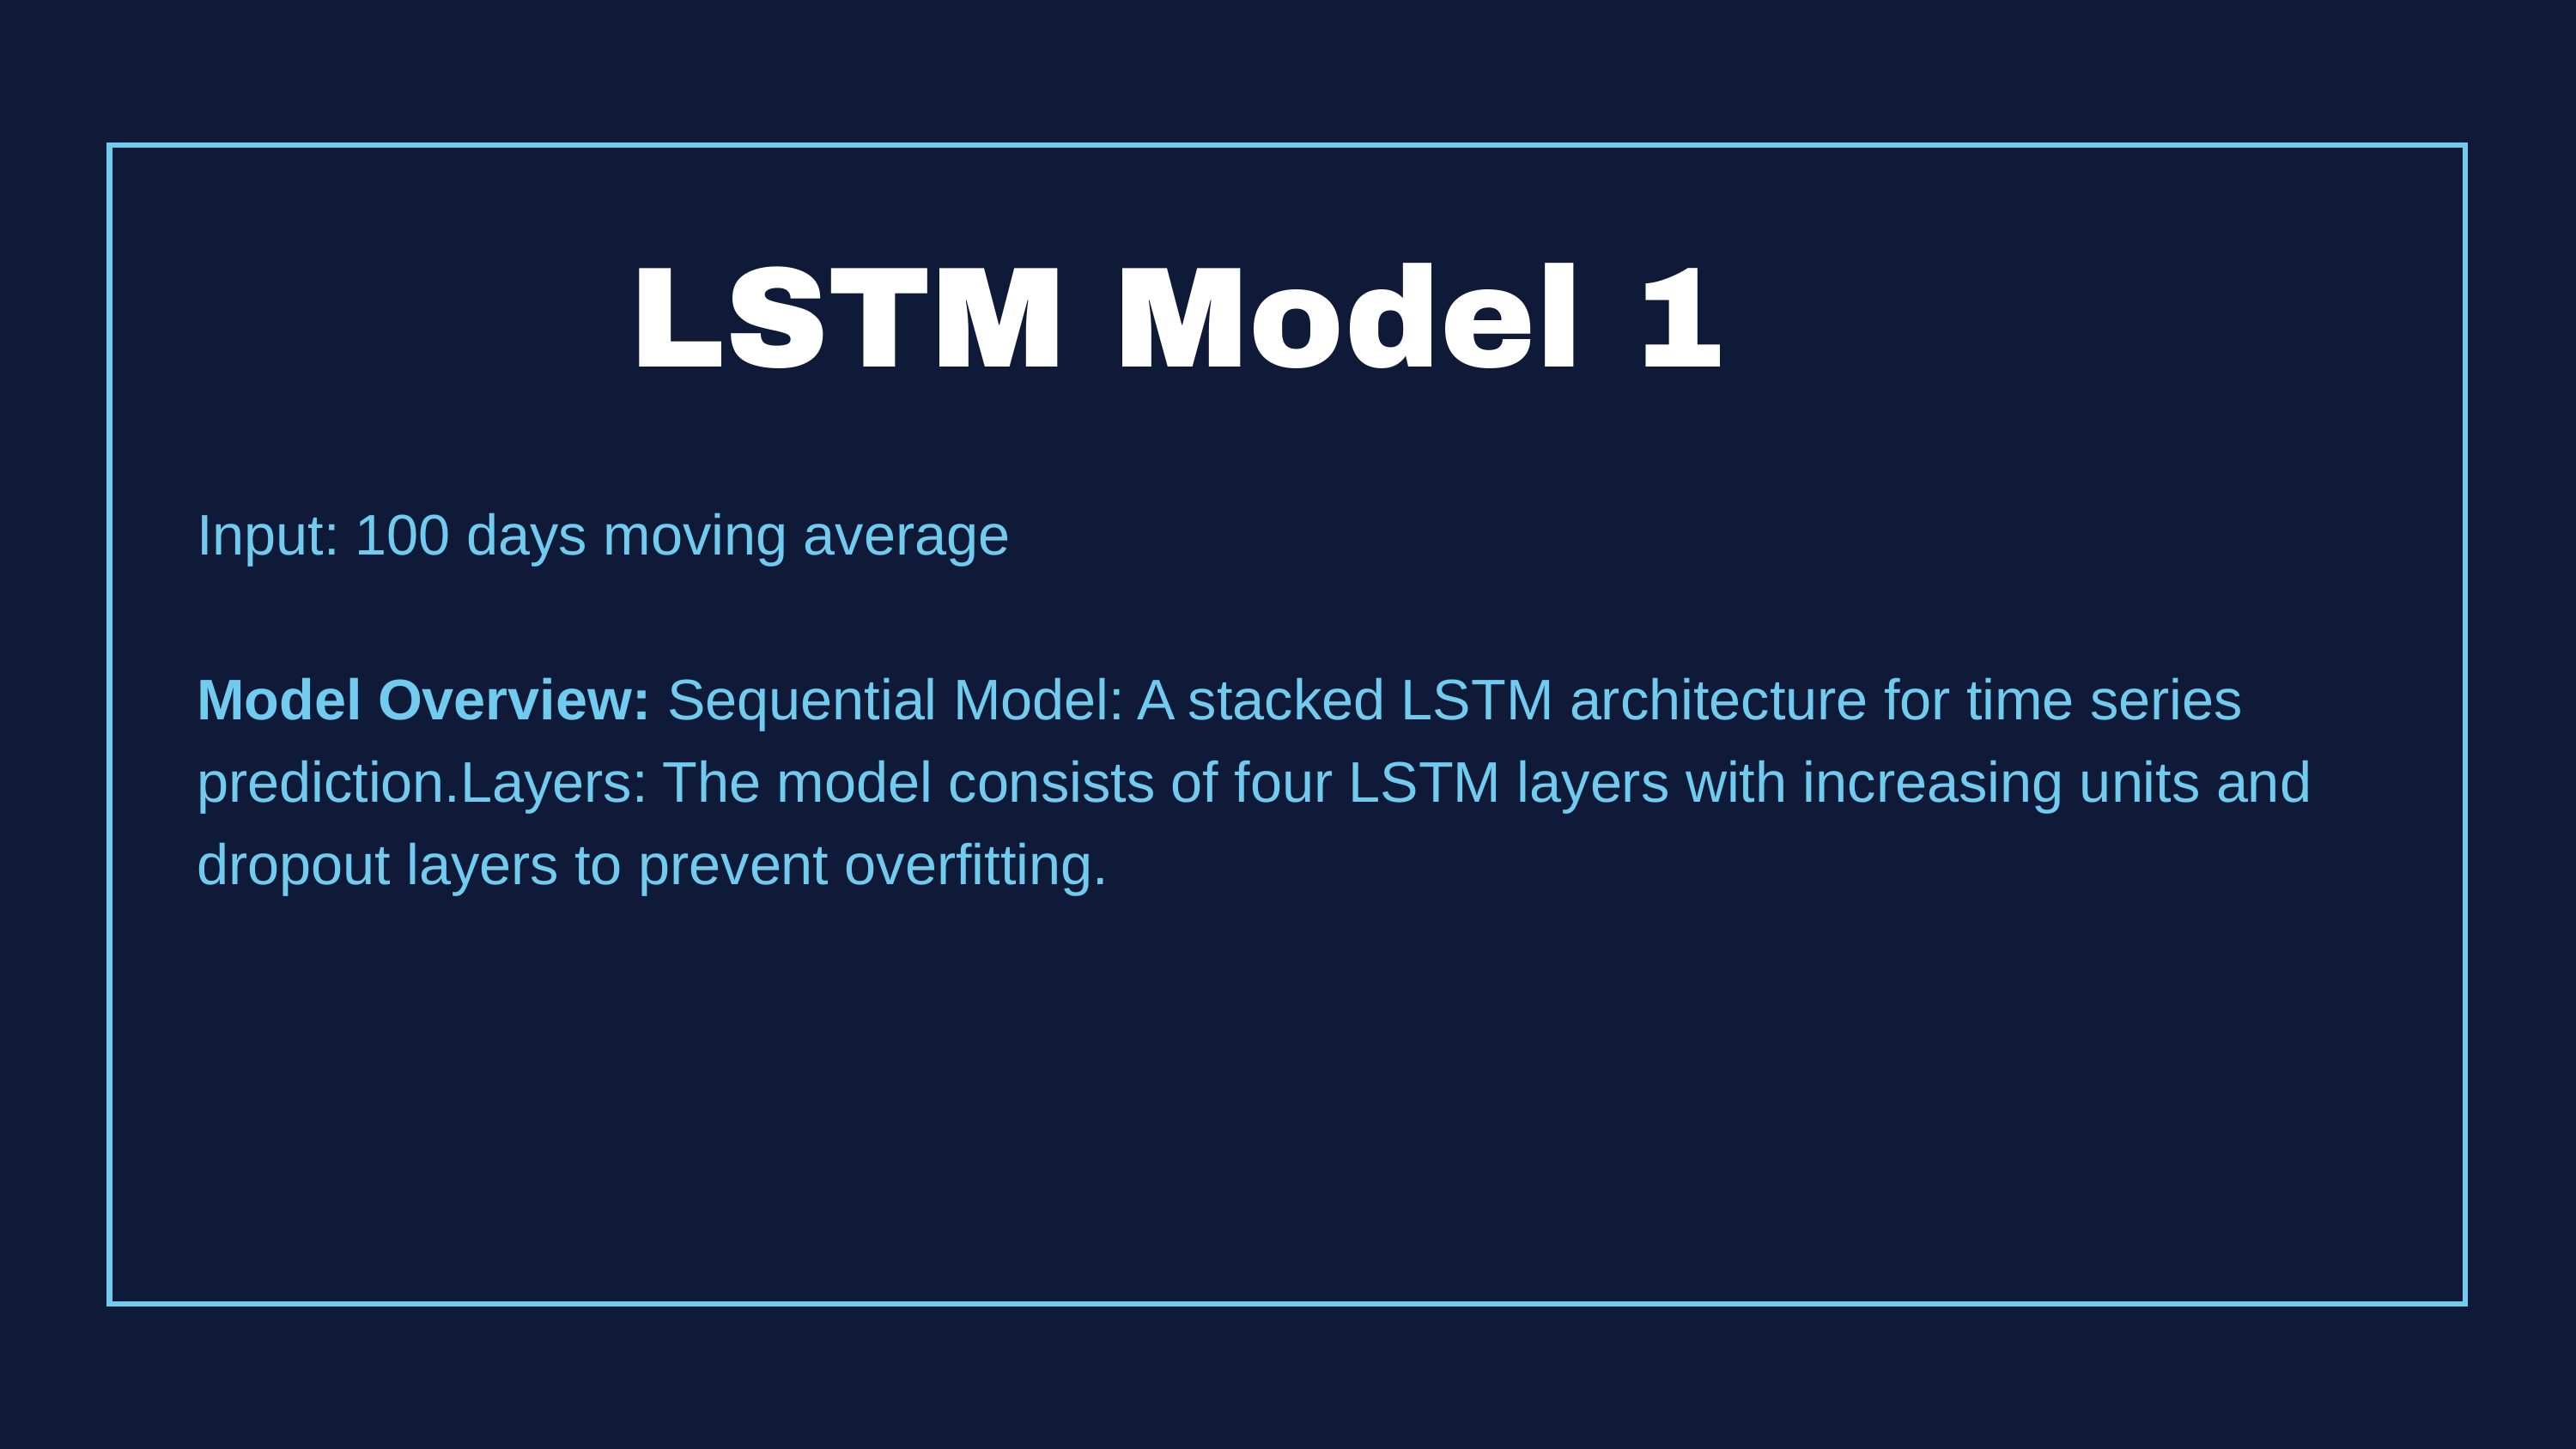

LSTM Model 1
Input: 100 days moving average

Model Overview: Sequential Model: A stacked LSTM architecture for time series prediction.Layers: The model consists of four LSTM layers with increasing units and dropout layers to prevent overfitting.